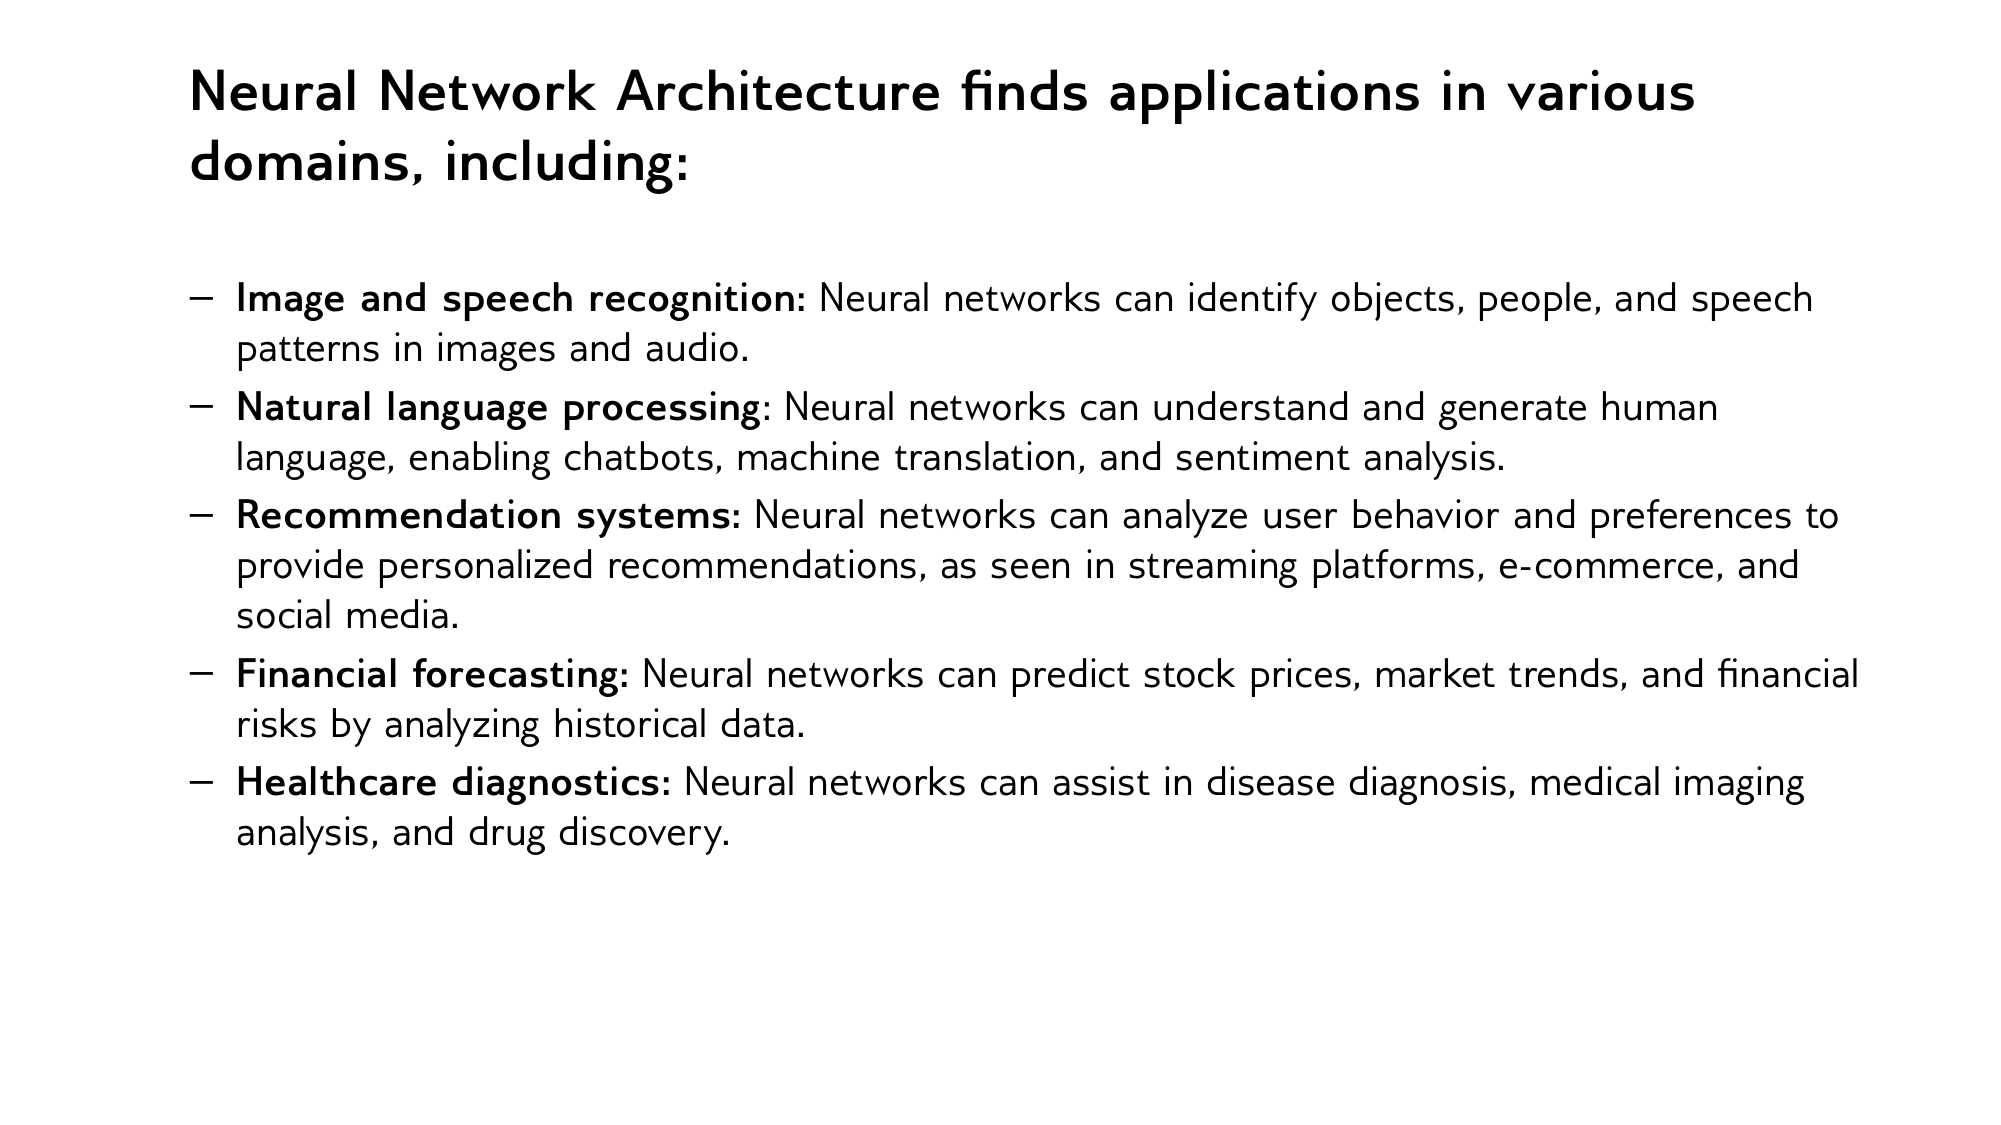

# Neural Network Architecture finds applications in various domains, including:
Image and speech recognition: Neural networks can identify objects, people, and speech patterns in images and audio.
Natural language processing: Neural networks can understand and generate human language, enabling chatbots, machine translation, and sentiment analysis.
Recommendation systems: Neural networks can analyze user behavior and preferences to provide personalized recommendations, as seen in streaming platforms, e-commerce, and social media.
Financial forecasting: Neural networks can predict stock prices, market trends, and financial risks by analyzing historical data.
Healthcare diagnostics: Neural networks can assist in disease diagnosis, medical imaging analysis, and drug discovery.